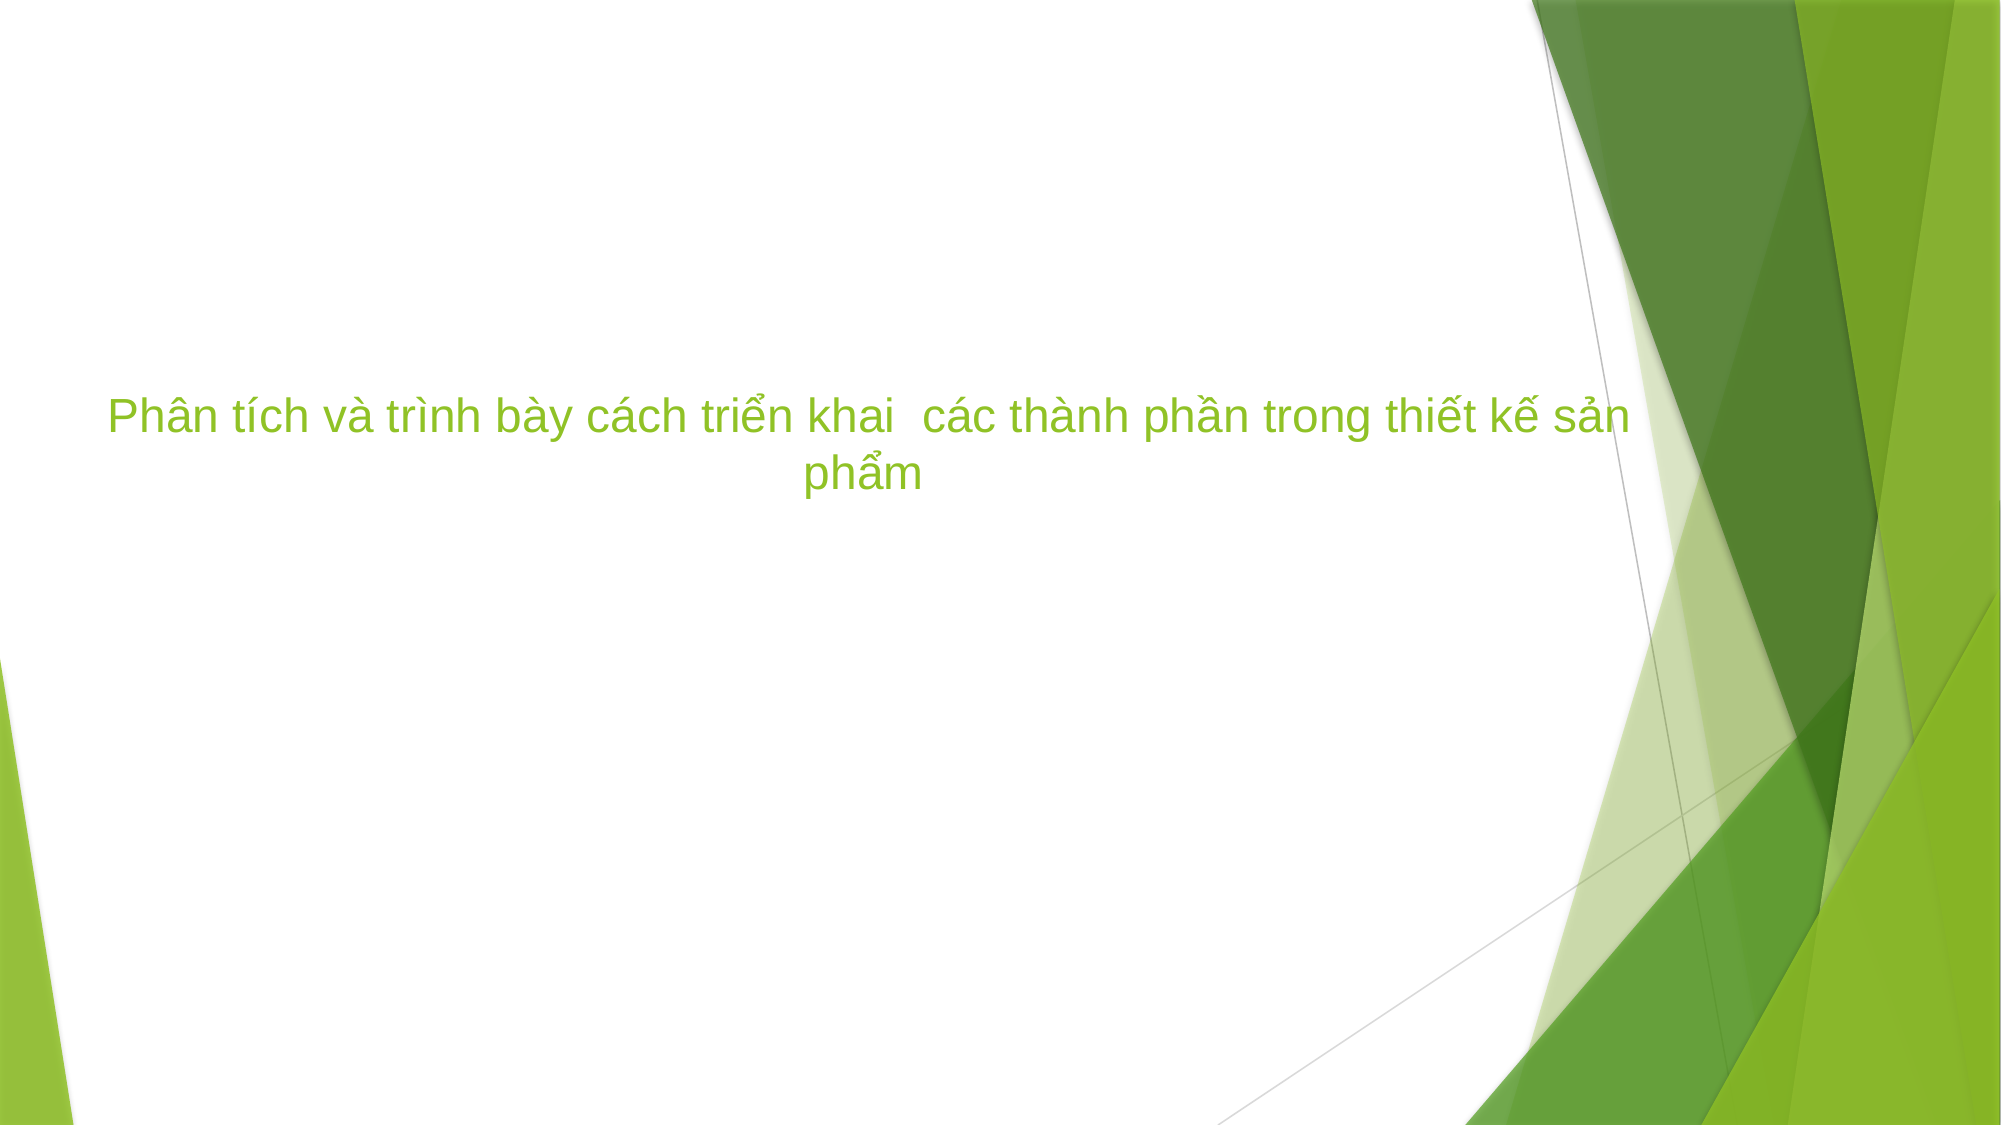

# Phân tích và trình bày cách triển khai  các thành phần trong thiết kế sản phẩm